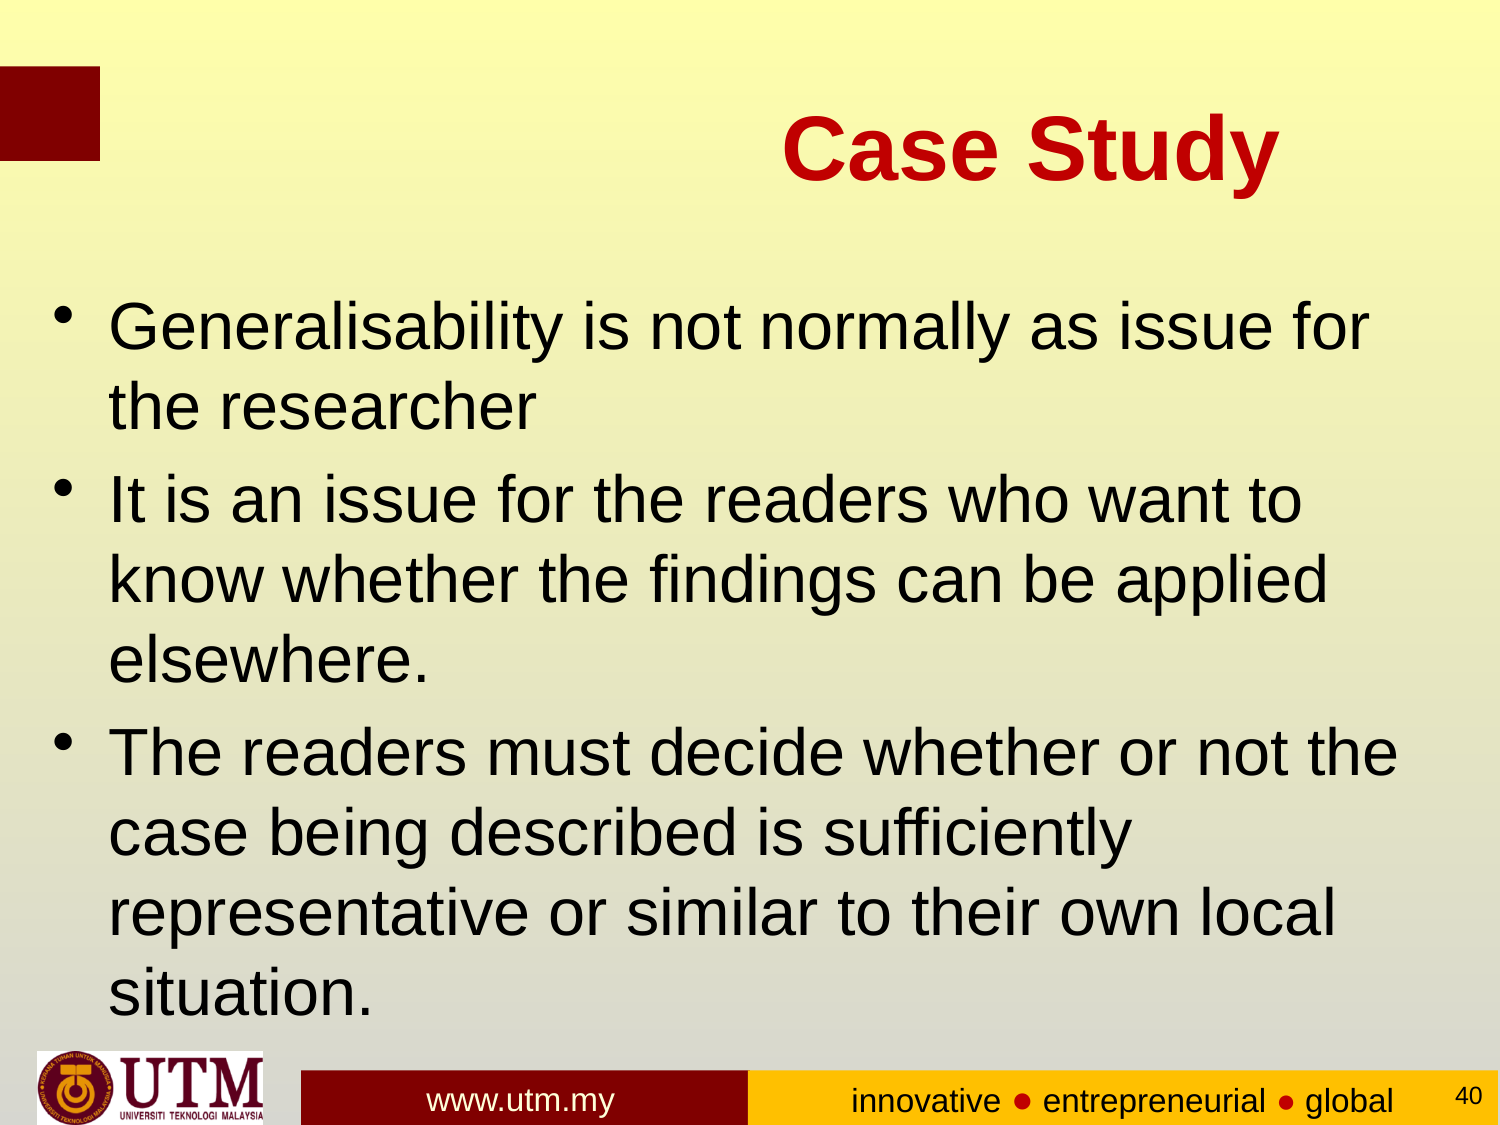

# Case Study
Generalisability is not normally as issue for the researcher
It is an issue for the readers who want to know whether the findings can be applied elsewhere.
The readers must decide whether or not the case being described is sufficiently representative or similar to their own local situation.